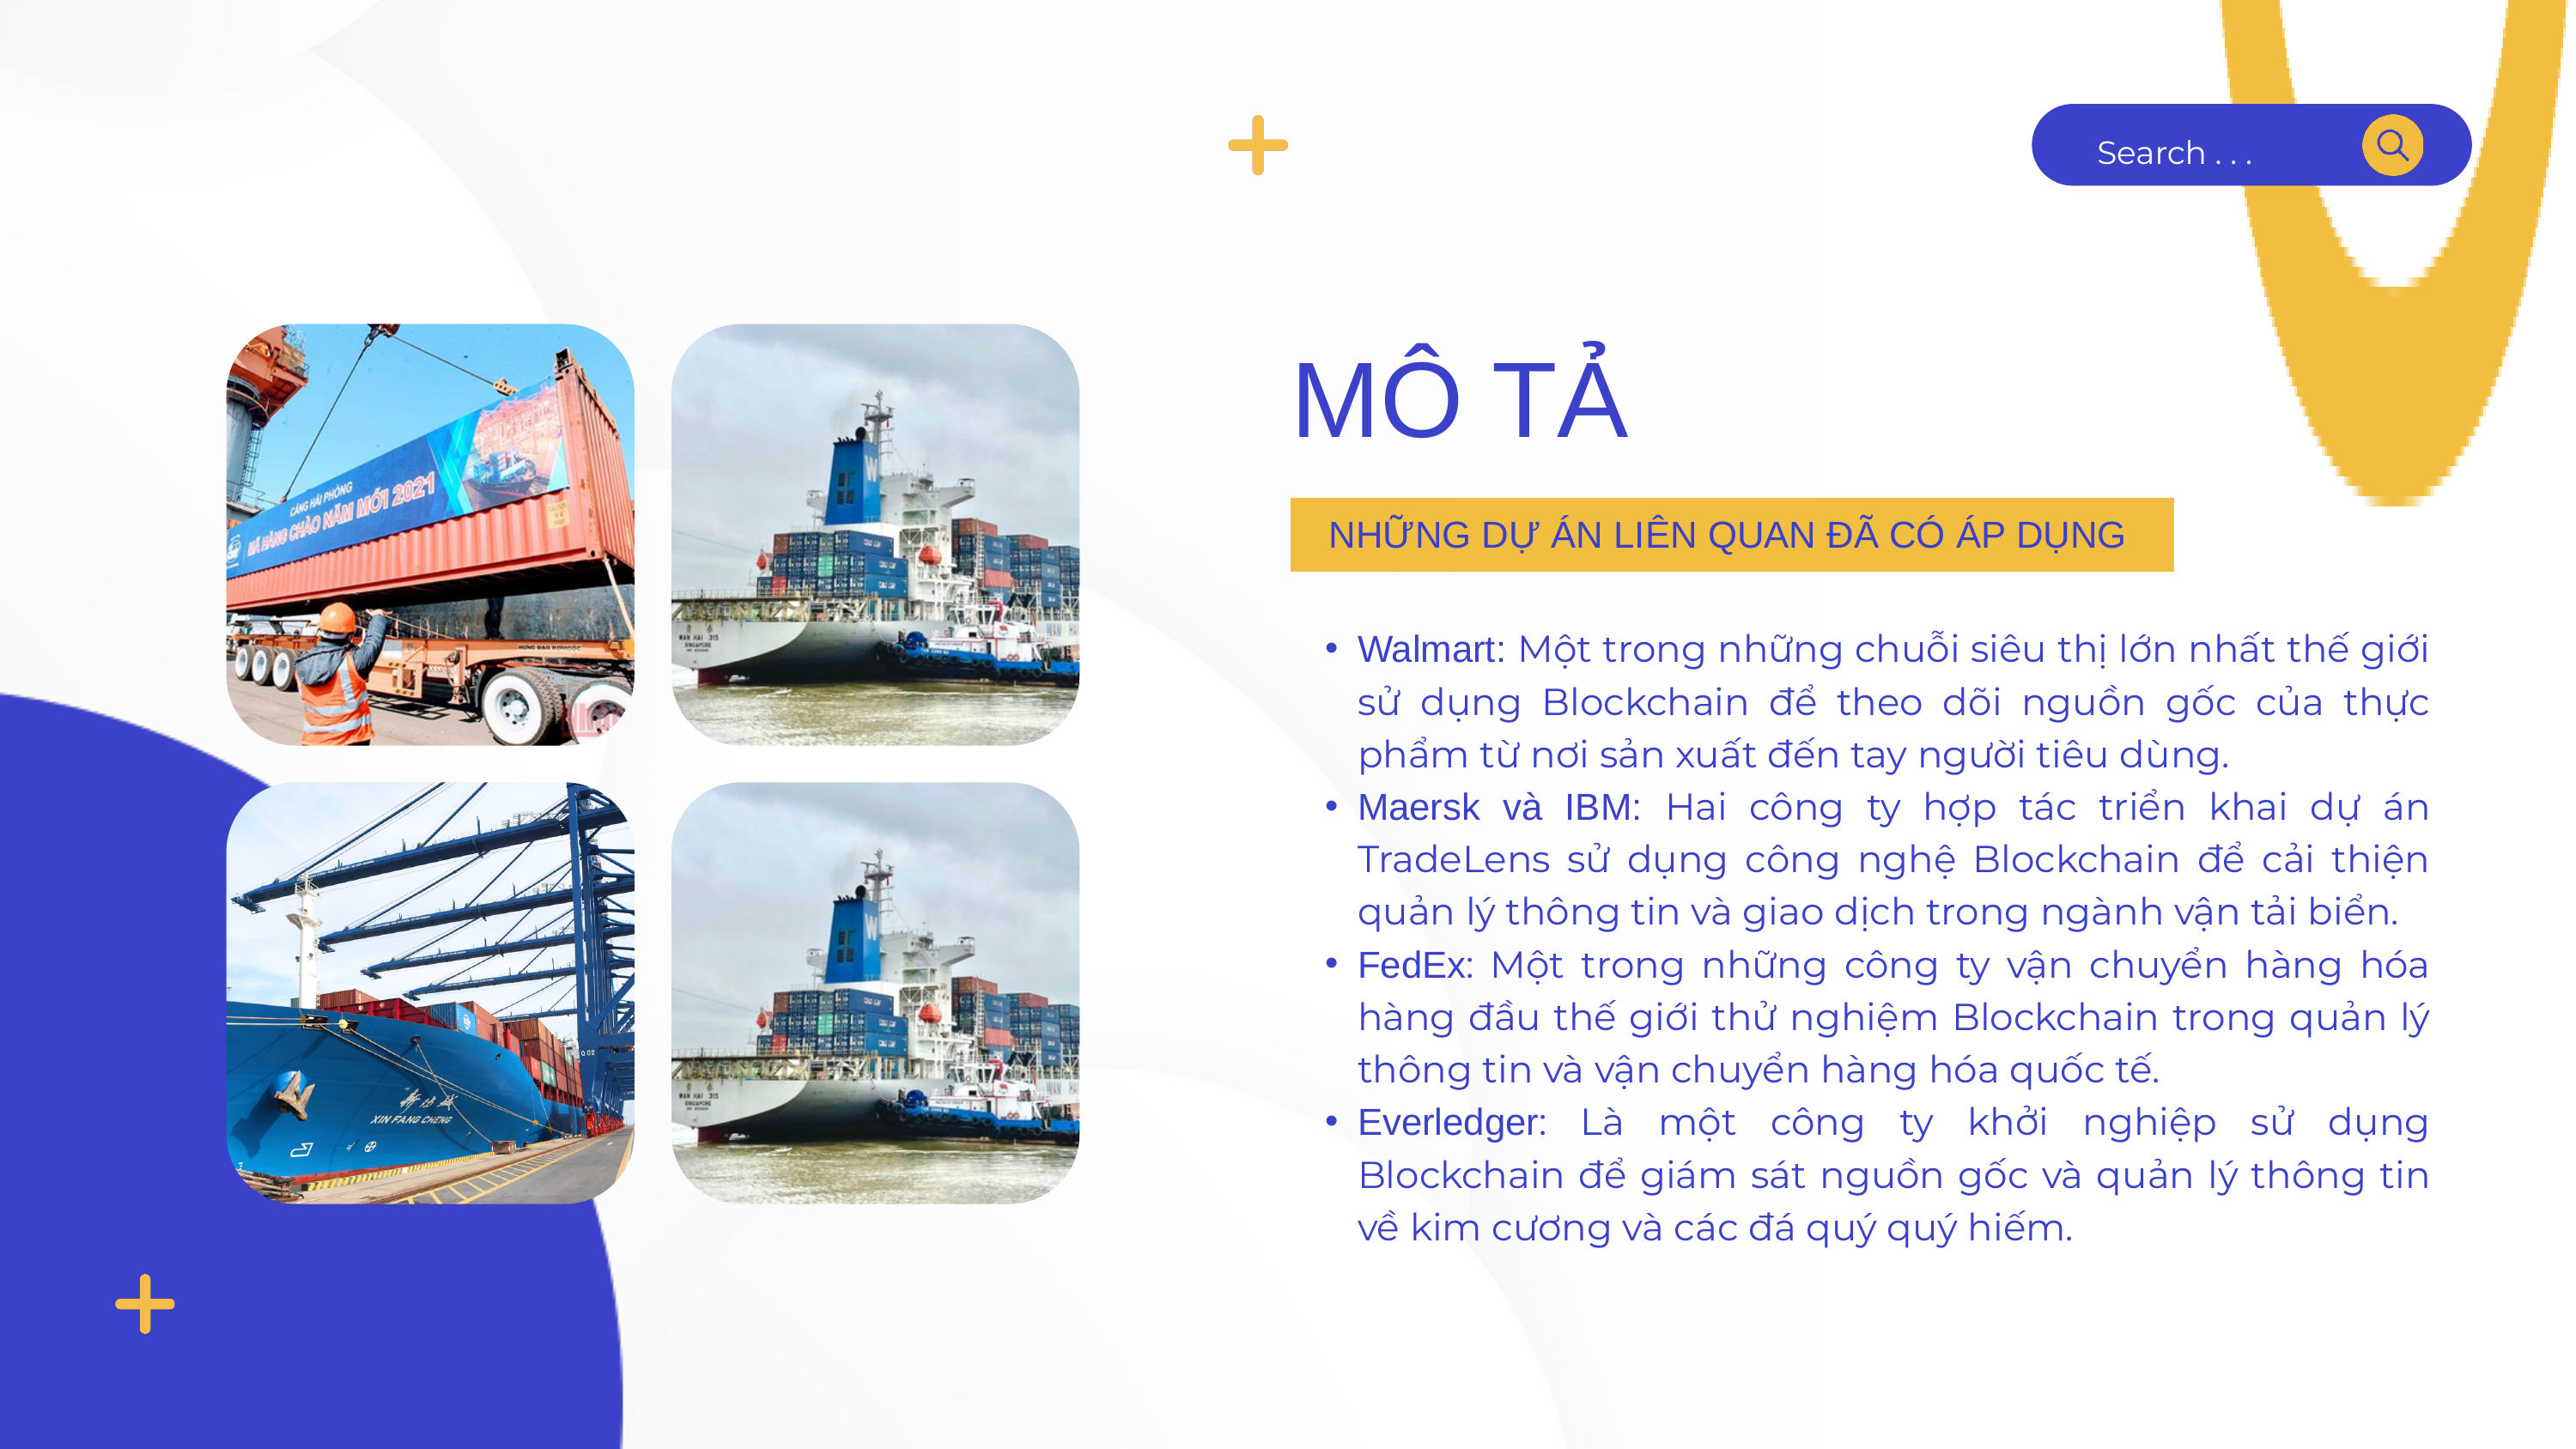

Search . . .

MÔ TẢ

NHỮNG DỰ ÁN LIÊN QUAN ĐÃ CÓ ÁP DỤNG
Walmart: Một trong những chuỗi siêu thị lớn nhất thế giới sử dụng Blockchain để theo dõi nguồn gốc của thực phẩm từ nơi sản xuất đến tay người tiêu dùng.
Maersk và IBM: Hai công ty hợp tác triển khai dự án TradeLens sử dụng công nghệ Blockchain để cải thiện quản lý thông tin và giao dịch trong ngành vận tải biển.
FedEx: Một trong những công ty vận chuyển hàng hóa hàng đầu thế giới thử nghiệm Blockchain trong quản lý thông tin và vận chuyển hàng hóa quốc tế.
Everledger: Là một công ty khởi nghiệp sử dụng Blockchain để giám sát nguồn gốc và quản lý thông tin về kim cương và các đá quý quý hiếm.